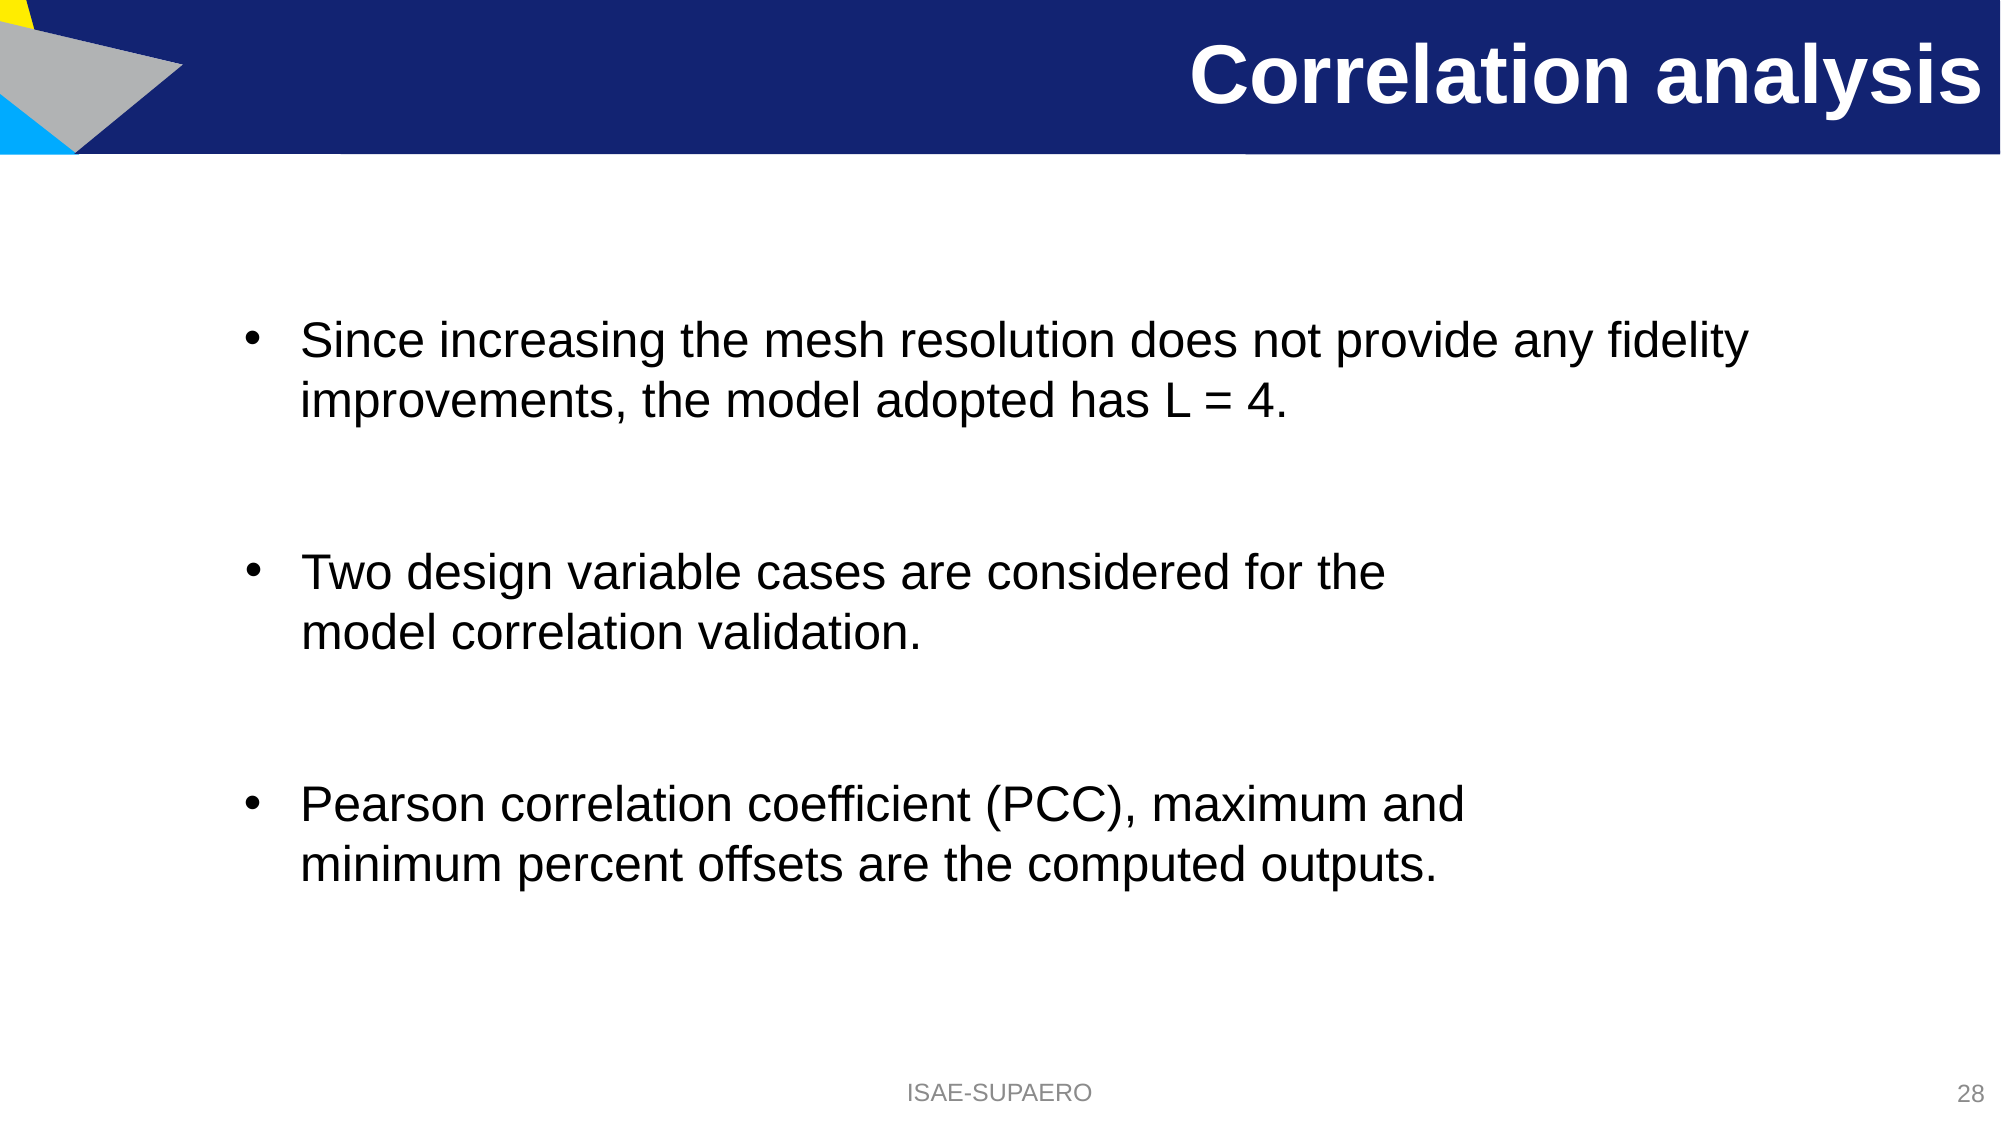

# Correlation analysis
Since increasing the mesh resolution does not provide any fidelity improvements, the model adopted has L = 4.
Two design variable cases are considered for the model correlation validation.
Pearson correlation coefficient (PCC), maximum and minimum percent offsets are the computed outputs.
ISAE-SUPAERO
28